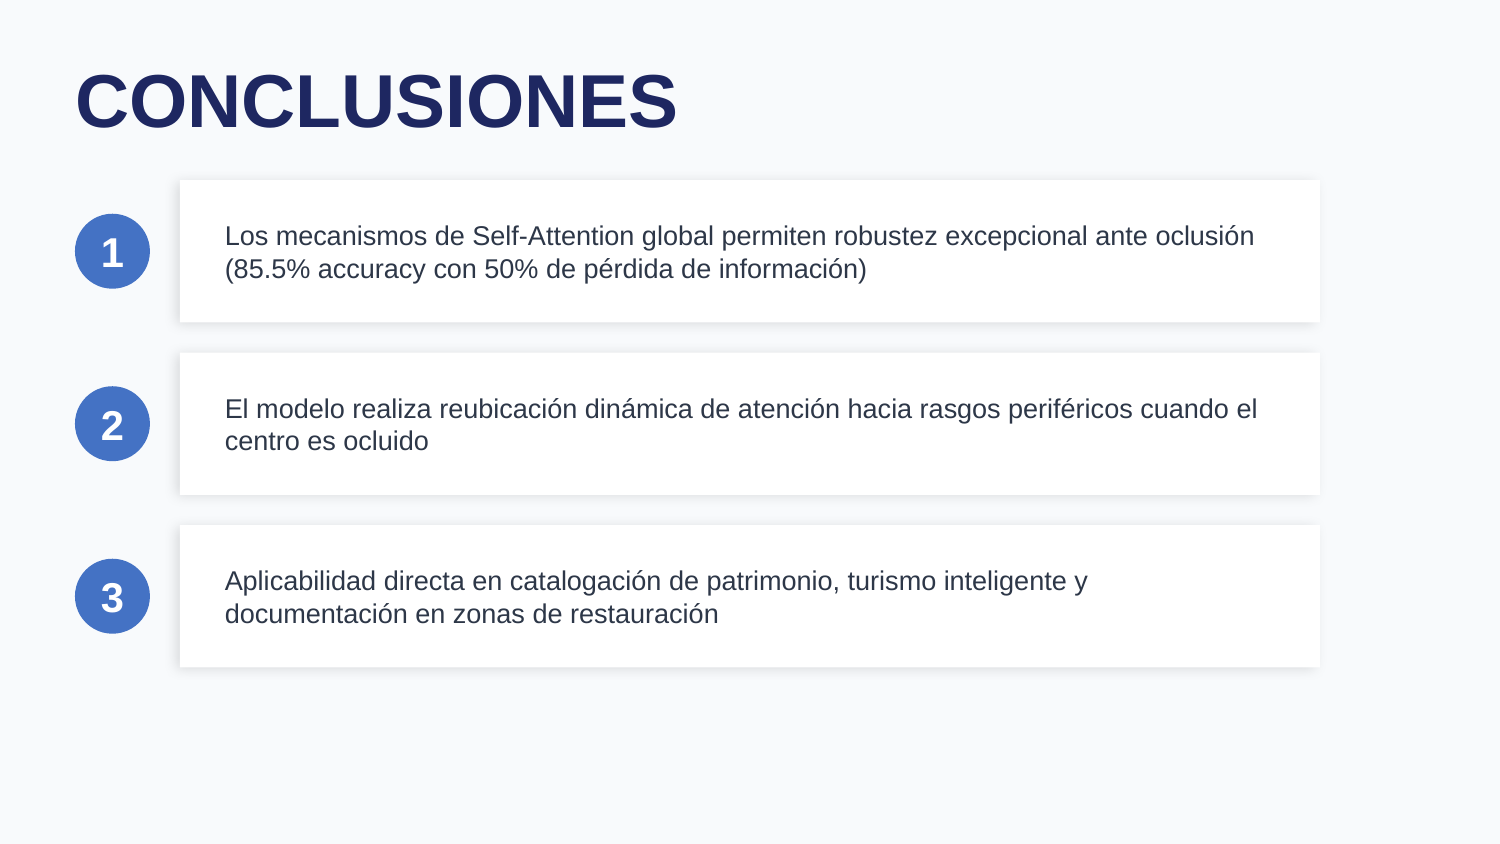

CONCLUSIONES

Los mecanismos de Self-Attention global permiten robustez excepcional ante oclusión (85.5% accuracy con 50% de pérdida de información)

1

El modelo realiza reubicación dinámica de atención hacia rasgos periféricos cuando el centro es ocluido

2

Aplicabilidad directa en catalogación de patrimonio, turismo inteligente y documentación en zonas de restauración

3